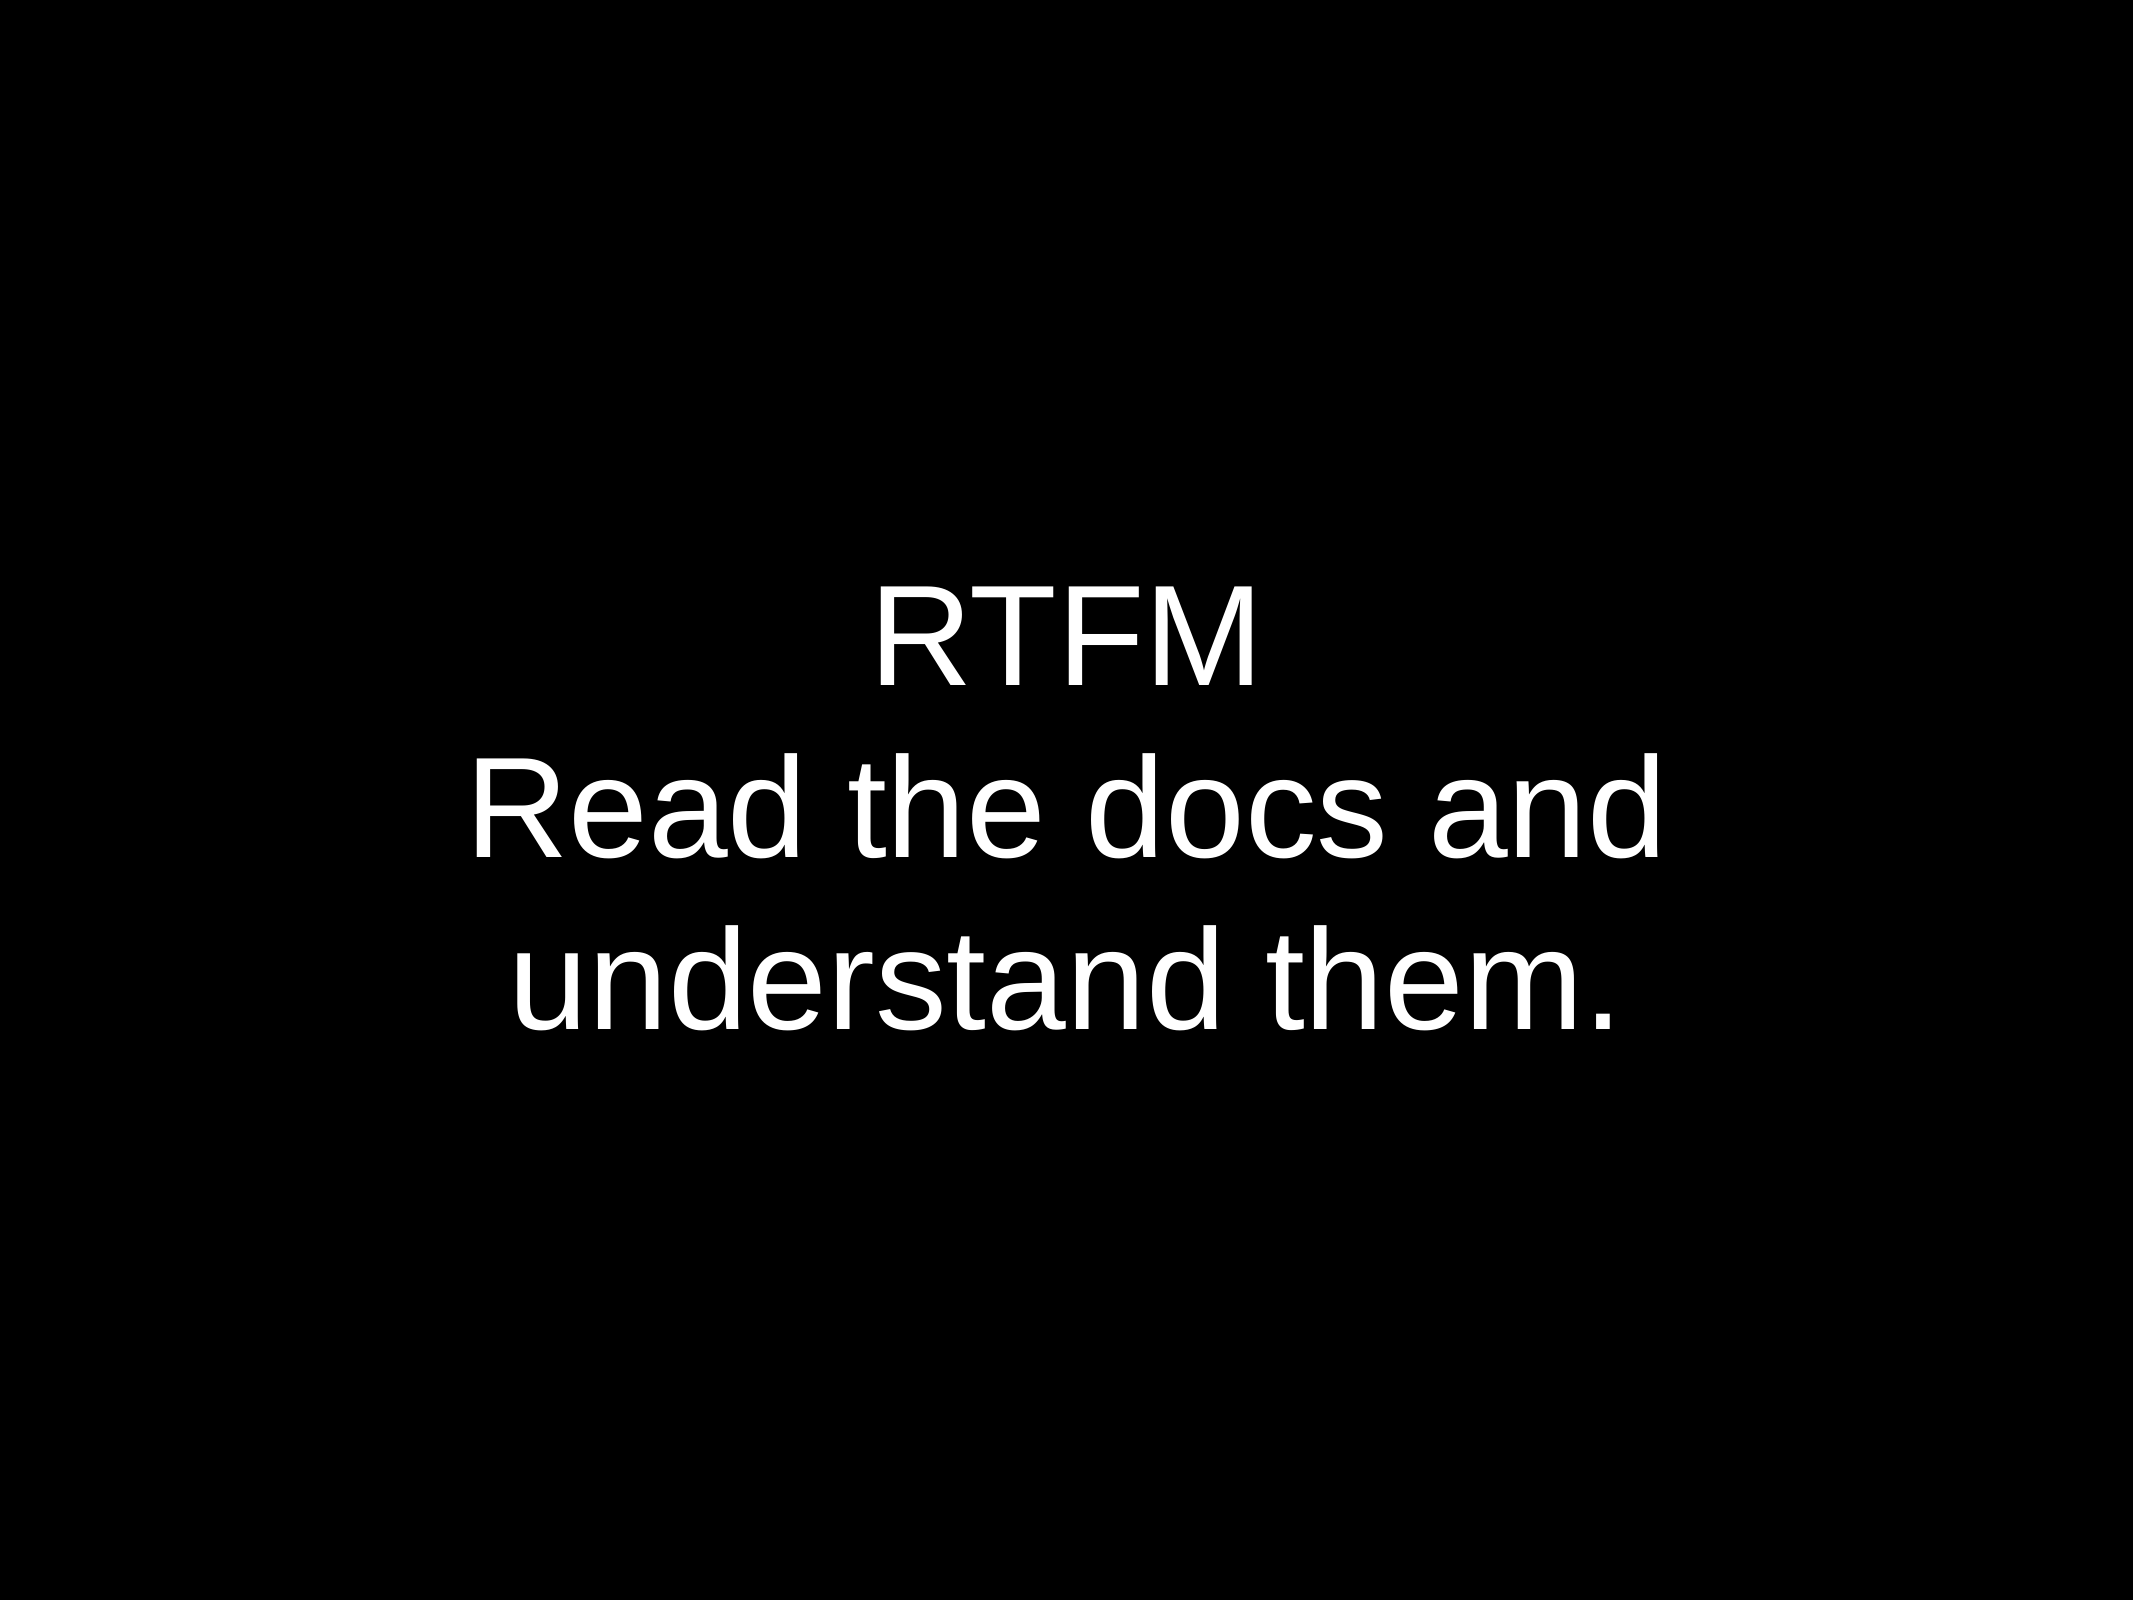

# RTFM
Read the docs and understand them.